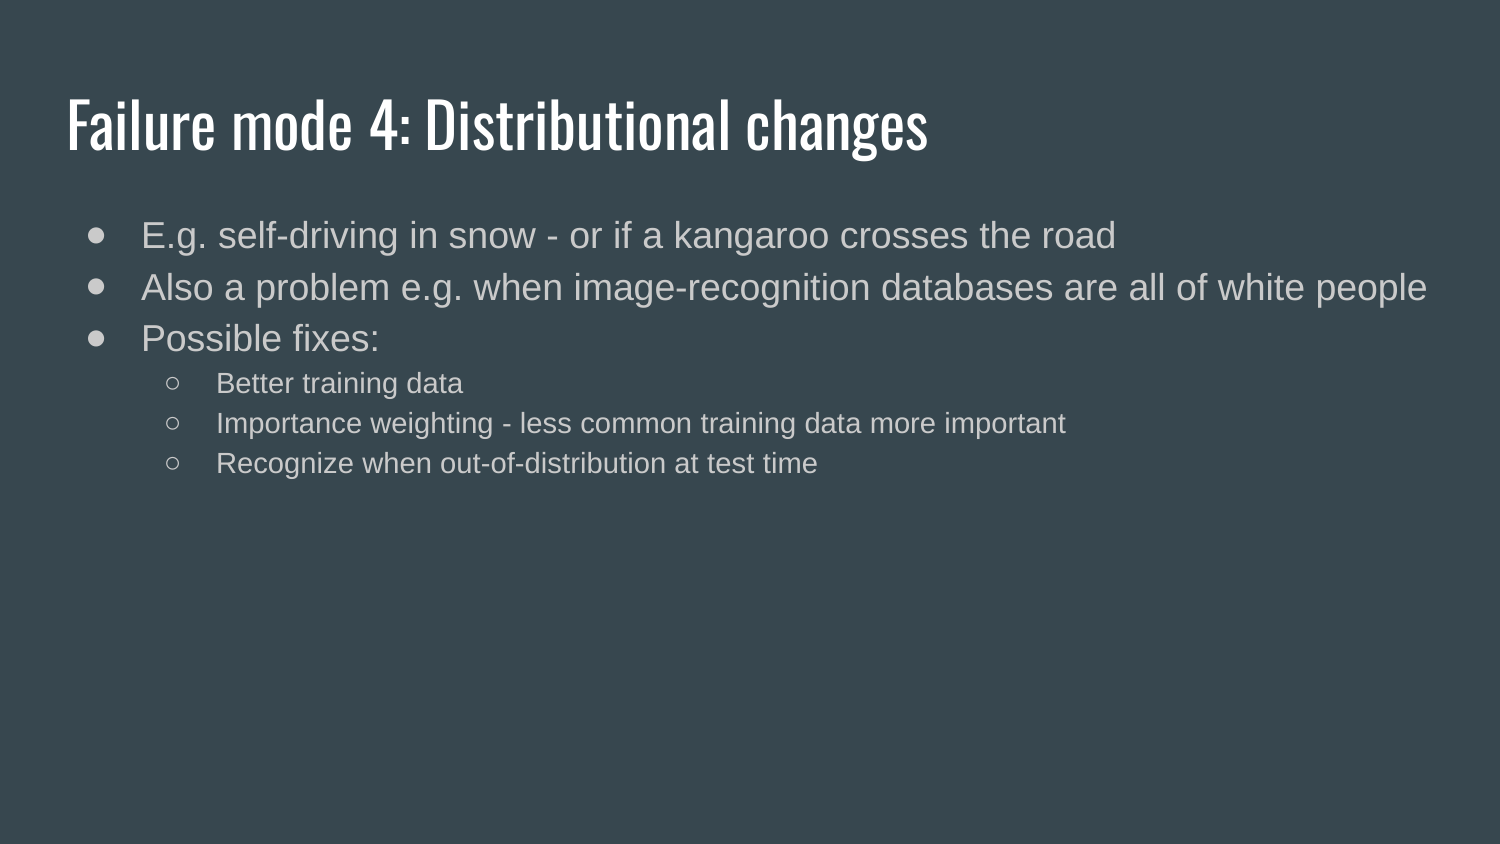

# Failure mode 4: Distributional changes
E.g. self-driving in snow - or if a kangaroo crosses the road
Also a problem e.g. when image-recognition databases are all of white people
Possible fixes:
Better training data
Importance weighting - less common training data more important
Recognize when out-of-distribution at test time